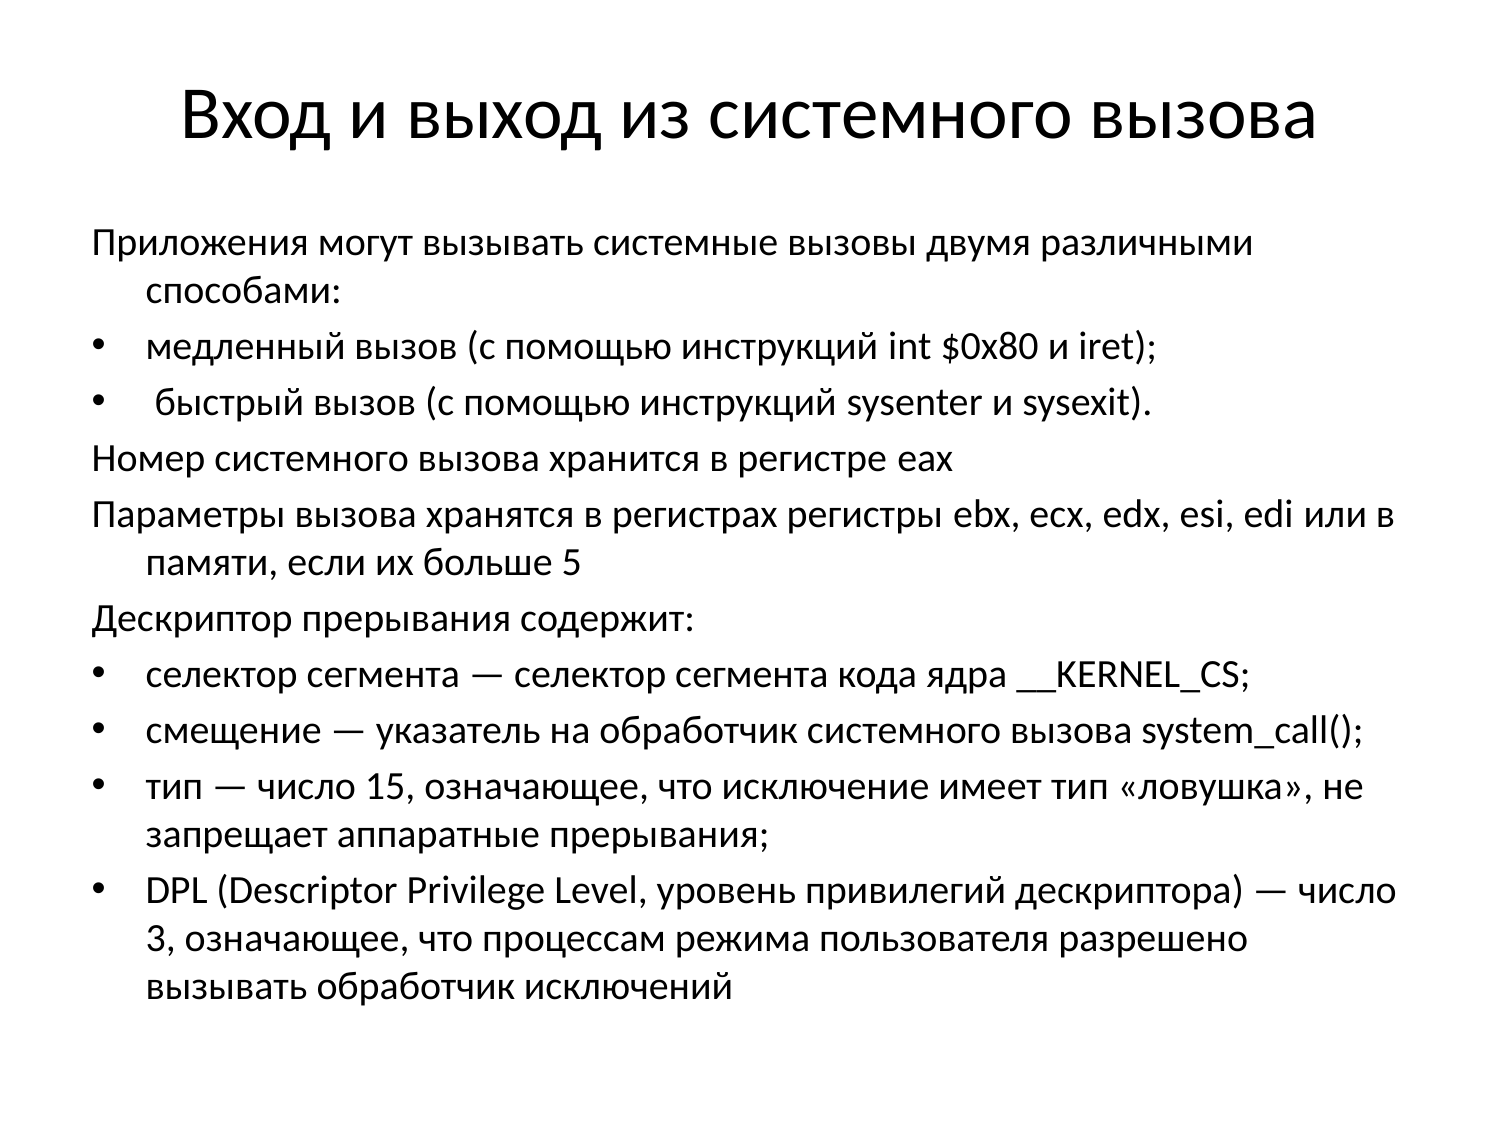

# Вход и выход из системного вызова
Приложения могут вызывать системные вызовы двумя различными способами:
медленный вызов (с помощью инструкций int $0x80 и iret);
 быстрый вызов (с помощью инструкций sysenter и sysexit).
Номер системного вызова хранится в регистре eax
Параметры вызова хранятся в регистрах регистры ebx, ecx, edx, esi, edi или в памяти, если их больше 5
Дескриптор прерывания содержит:
селектор сегмента — селектор сегмента кода ядра __KERNEL_CS;
смещение — указатель на обработчик системного вызова system_call();
тип — число 15, означающее, что исключение имеет тип «ловушка», не запрещает аппаратные прерывания;
DPL (Descriptor Privilege Level, уровень привилегий дескриптора) — число 3, означающее, что процессам режима пользователя разрешено вызывать обработчик исключений